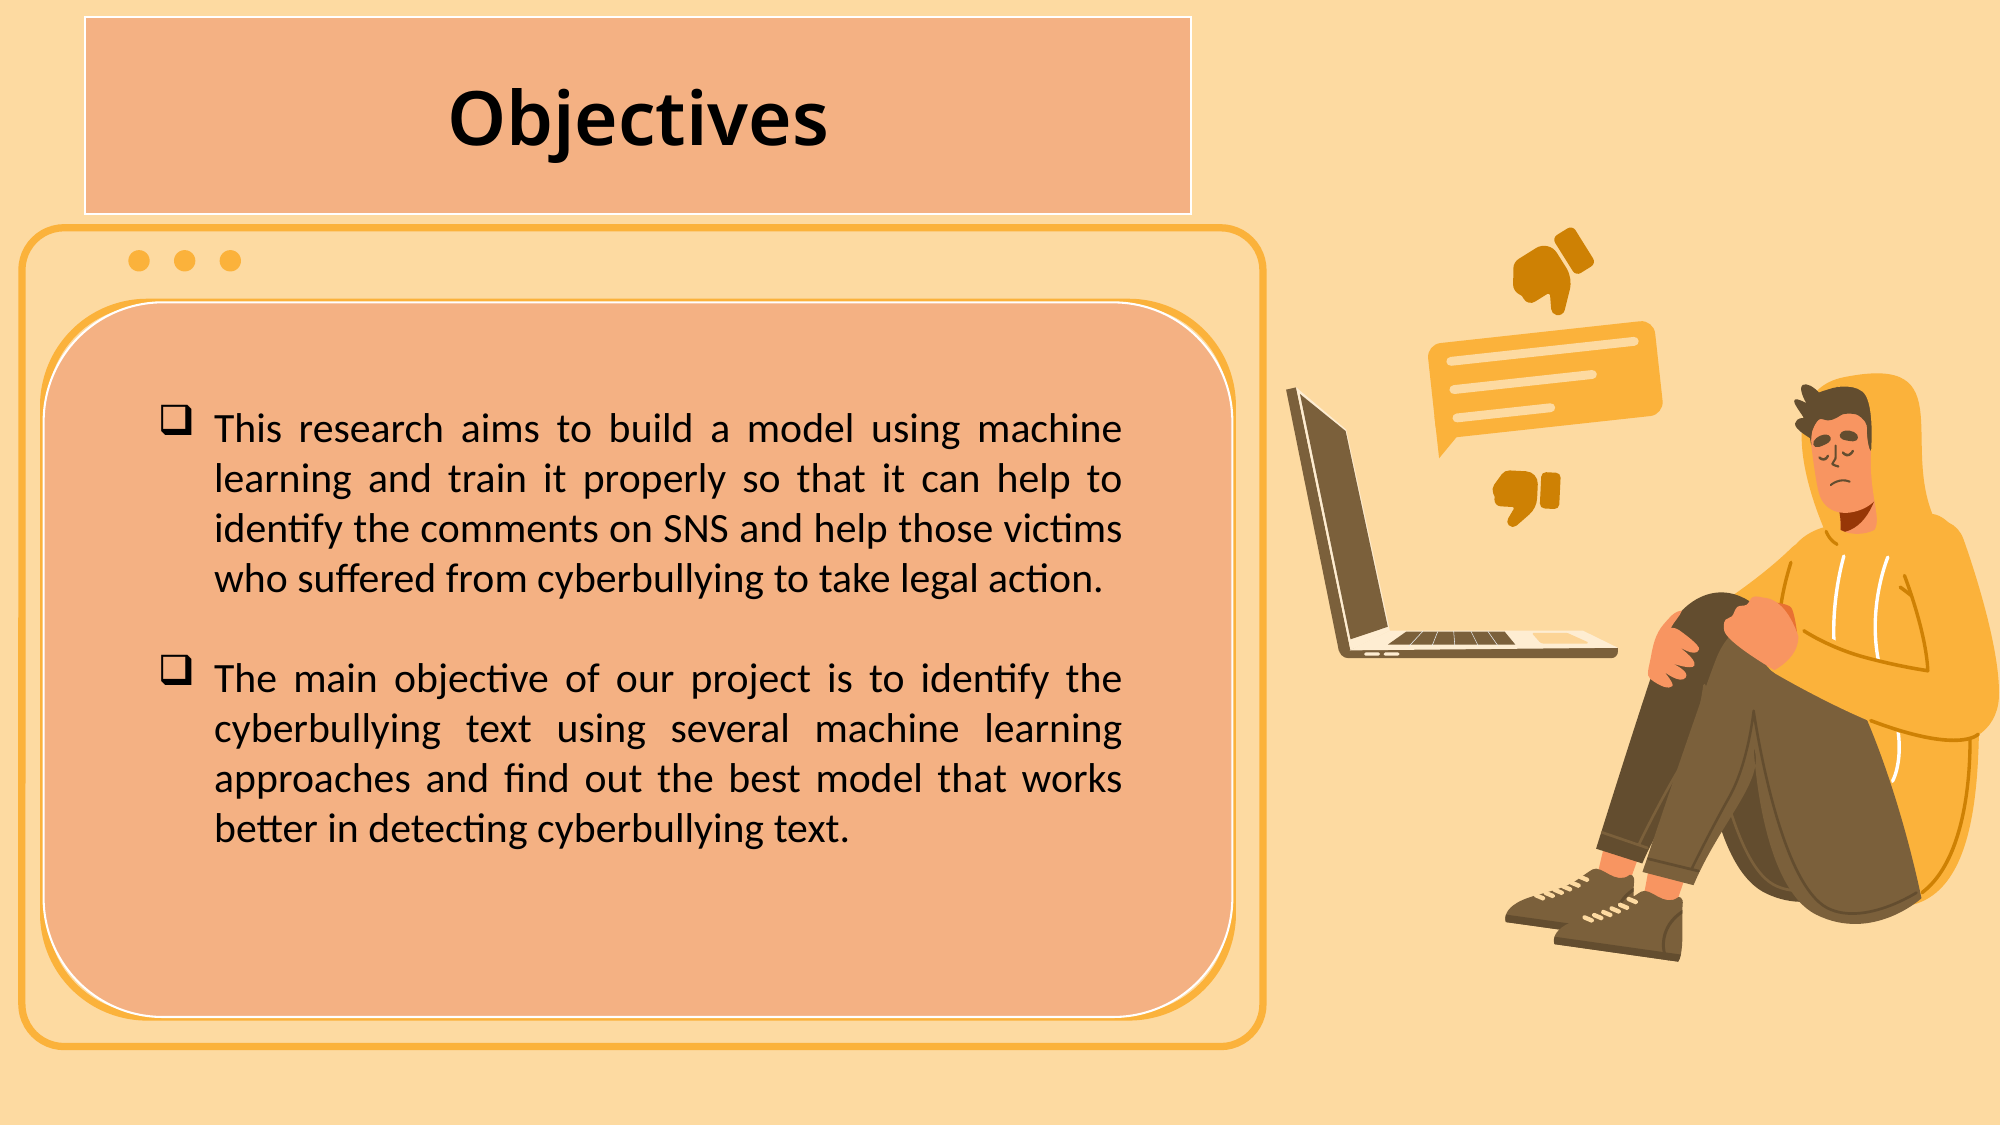

Objectives

This research aims to build a model using machine learning and train it properly so that it can help to identify the comments on SNS and help those victims who suffered from cyberbullying to take legal action.

The main objective of our project is to identify the cyberbullying text using several machine learning approaches and find out the best model that works better in detecting cyberbullying text.